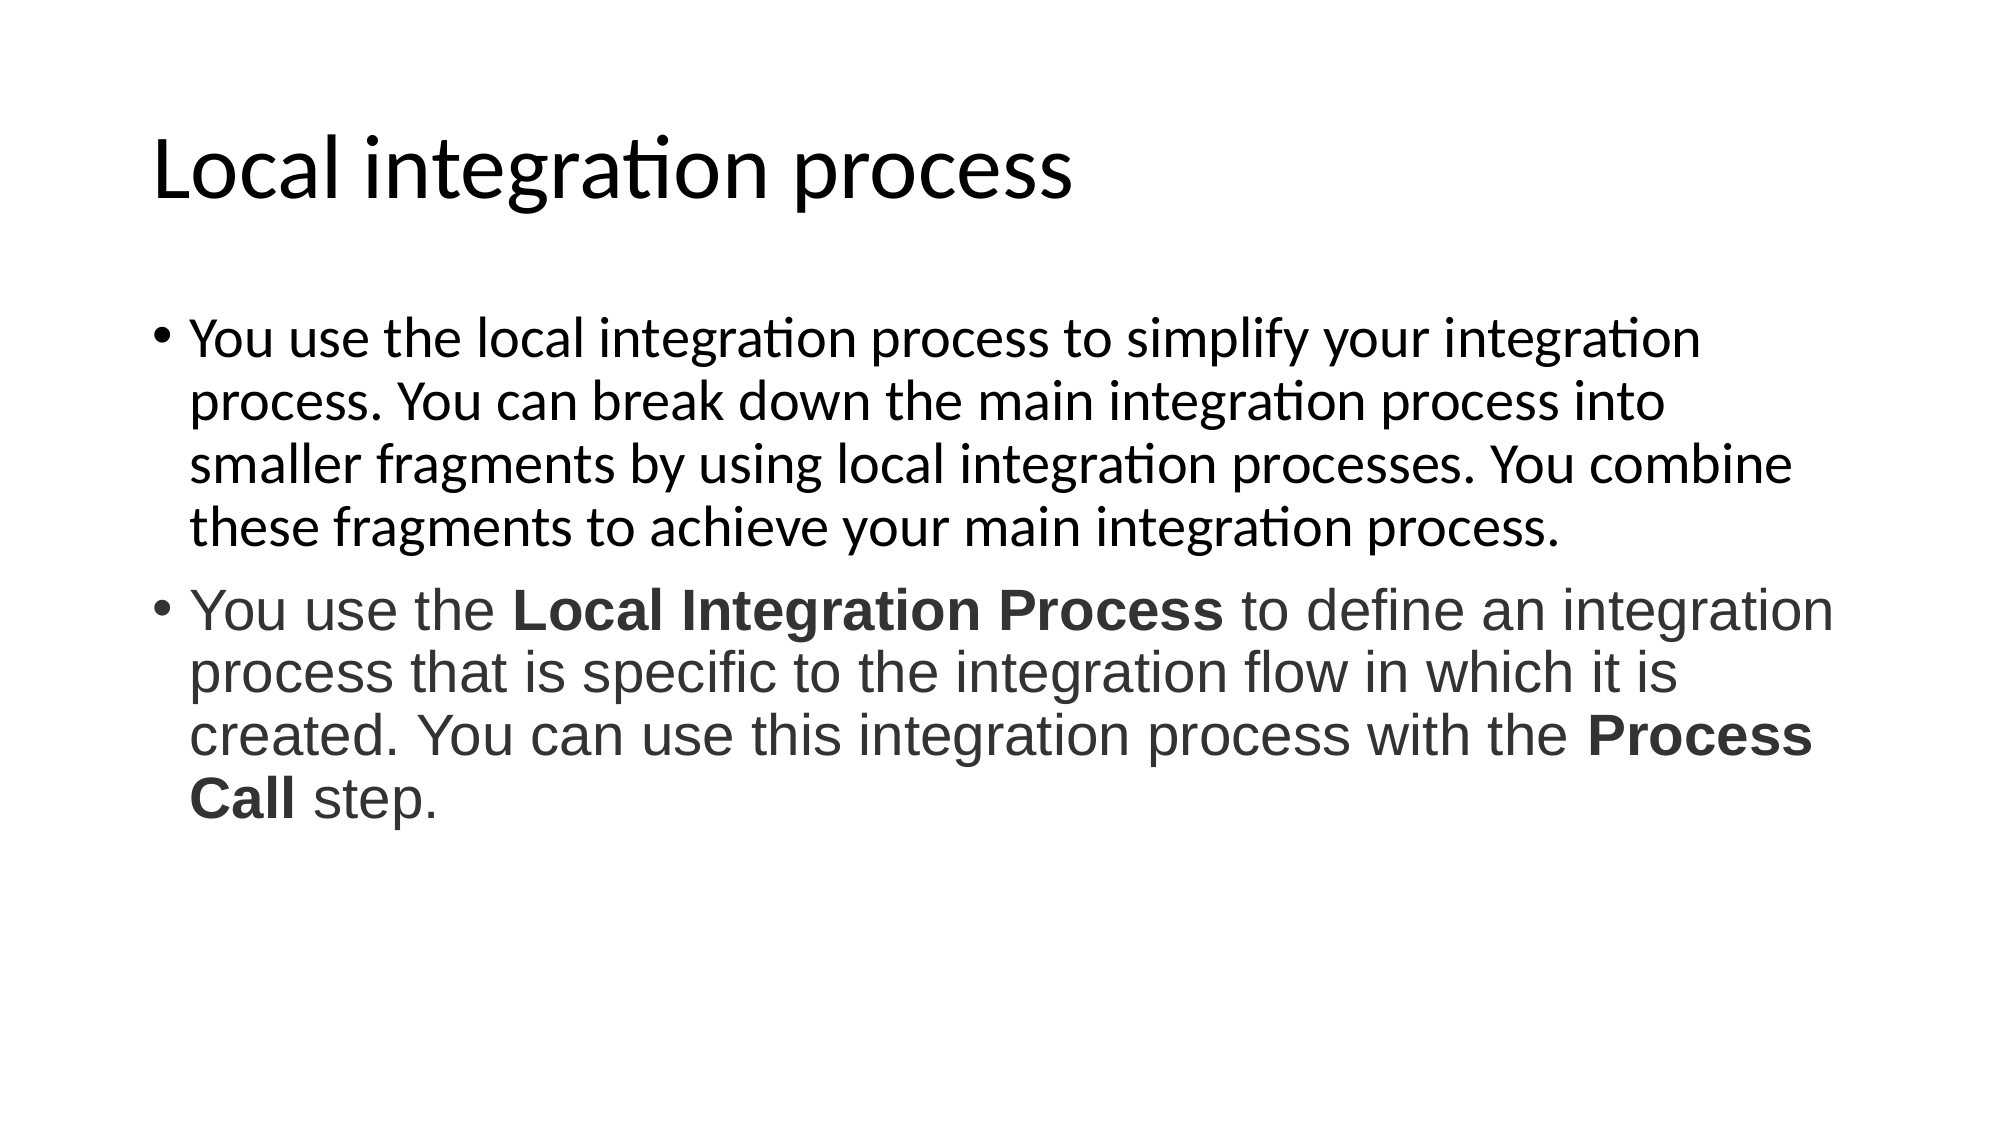

# Local integration process
You use the local integration process to simplify your integration process. You can break down the main integration process into smaller fragments by using local integration processes. You combine these fragments to achieve your main integration process.
You use the Local Integration Process to define an integration process that is specific to the integration flow in which it is created. You can use this integration process with the Process Call step.